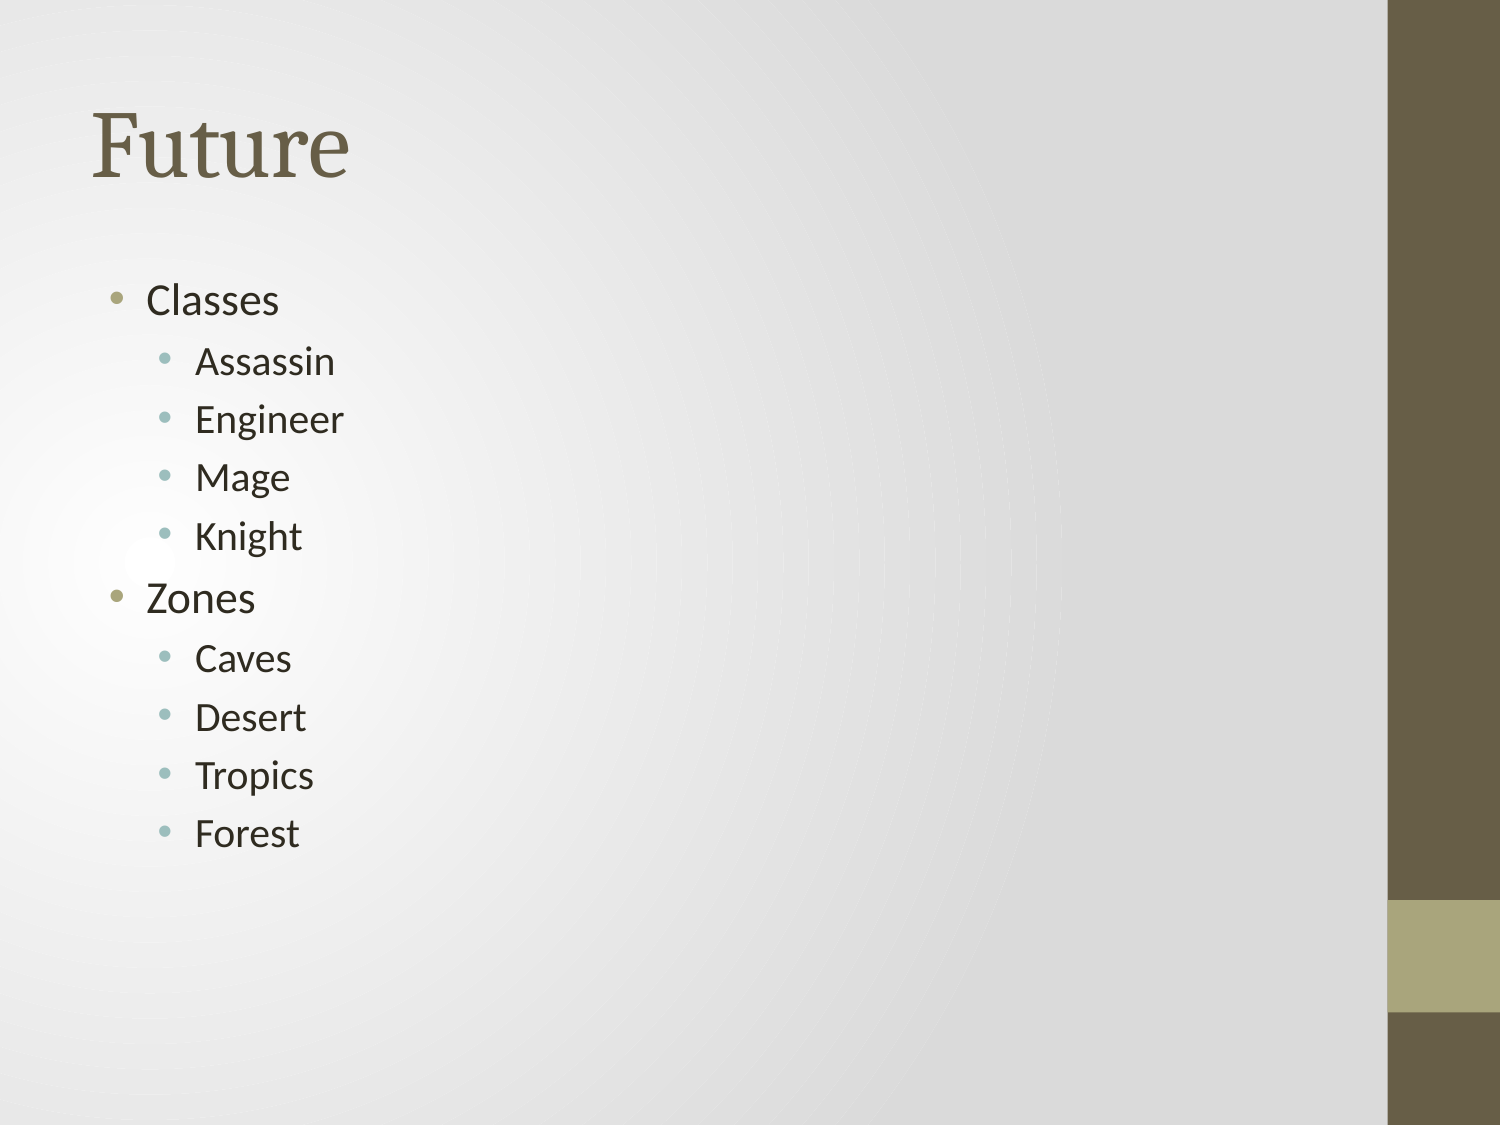

# Future
Classes
Assassin
Engineer
Mage
Knight
Zones
Caves
Desert
Tropics
Forest